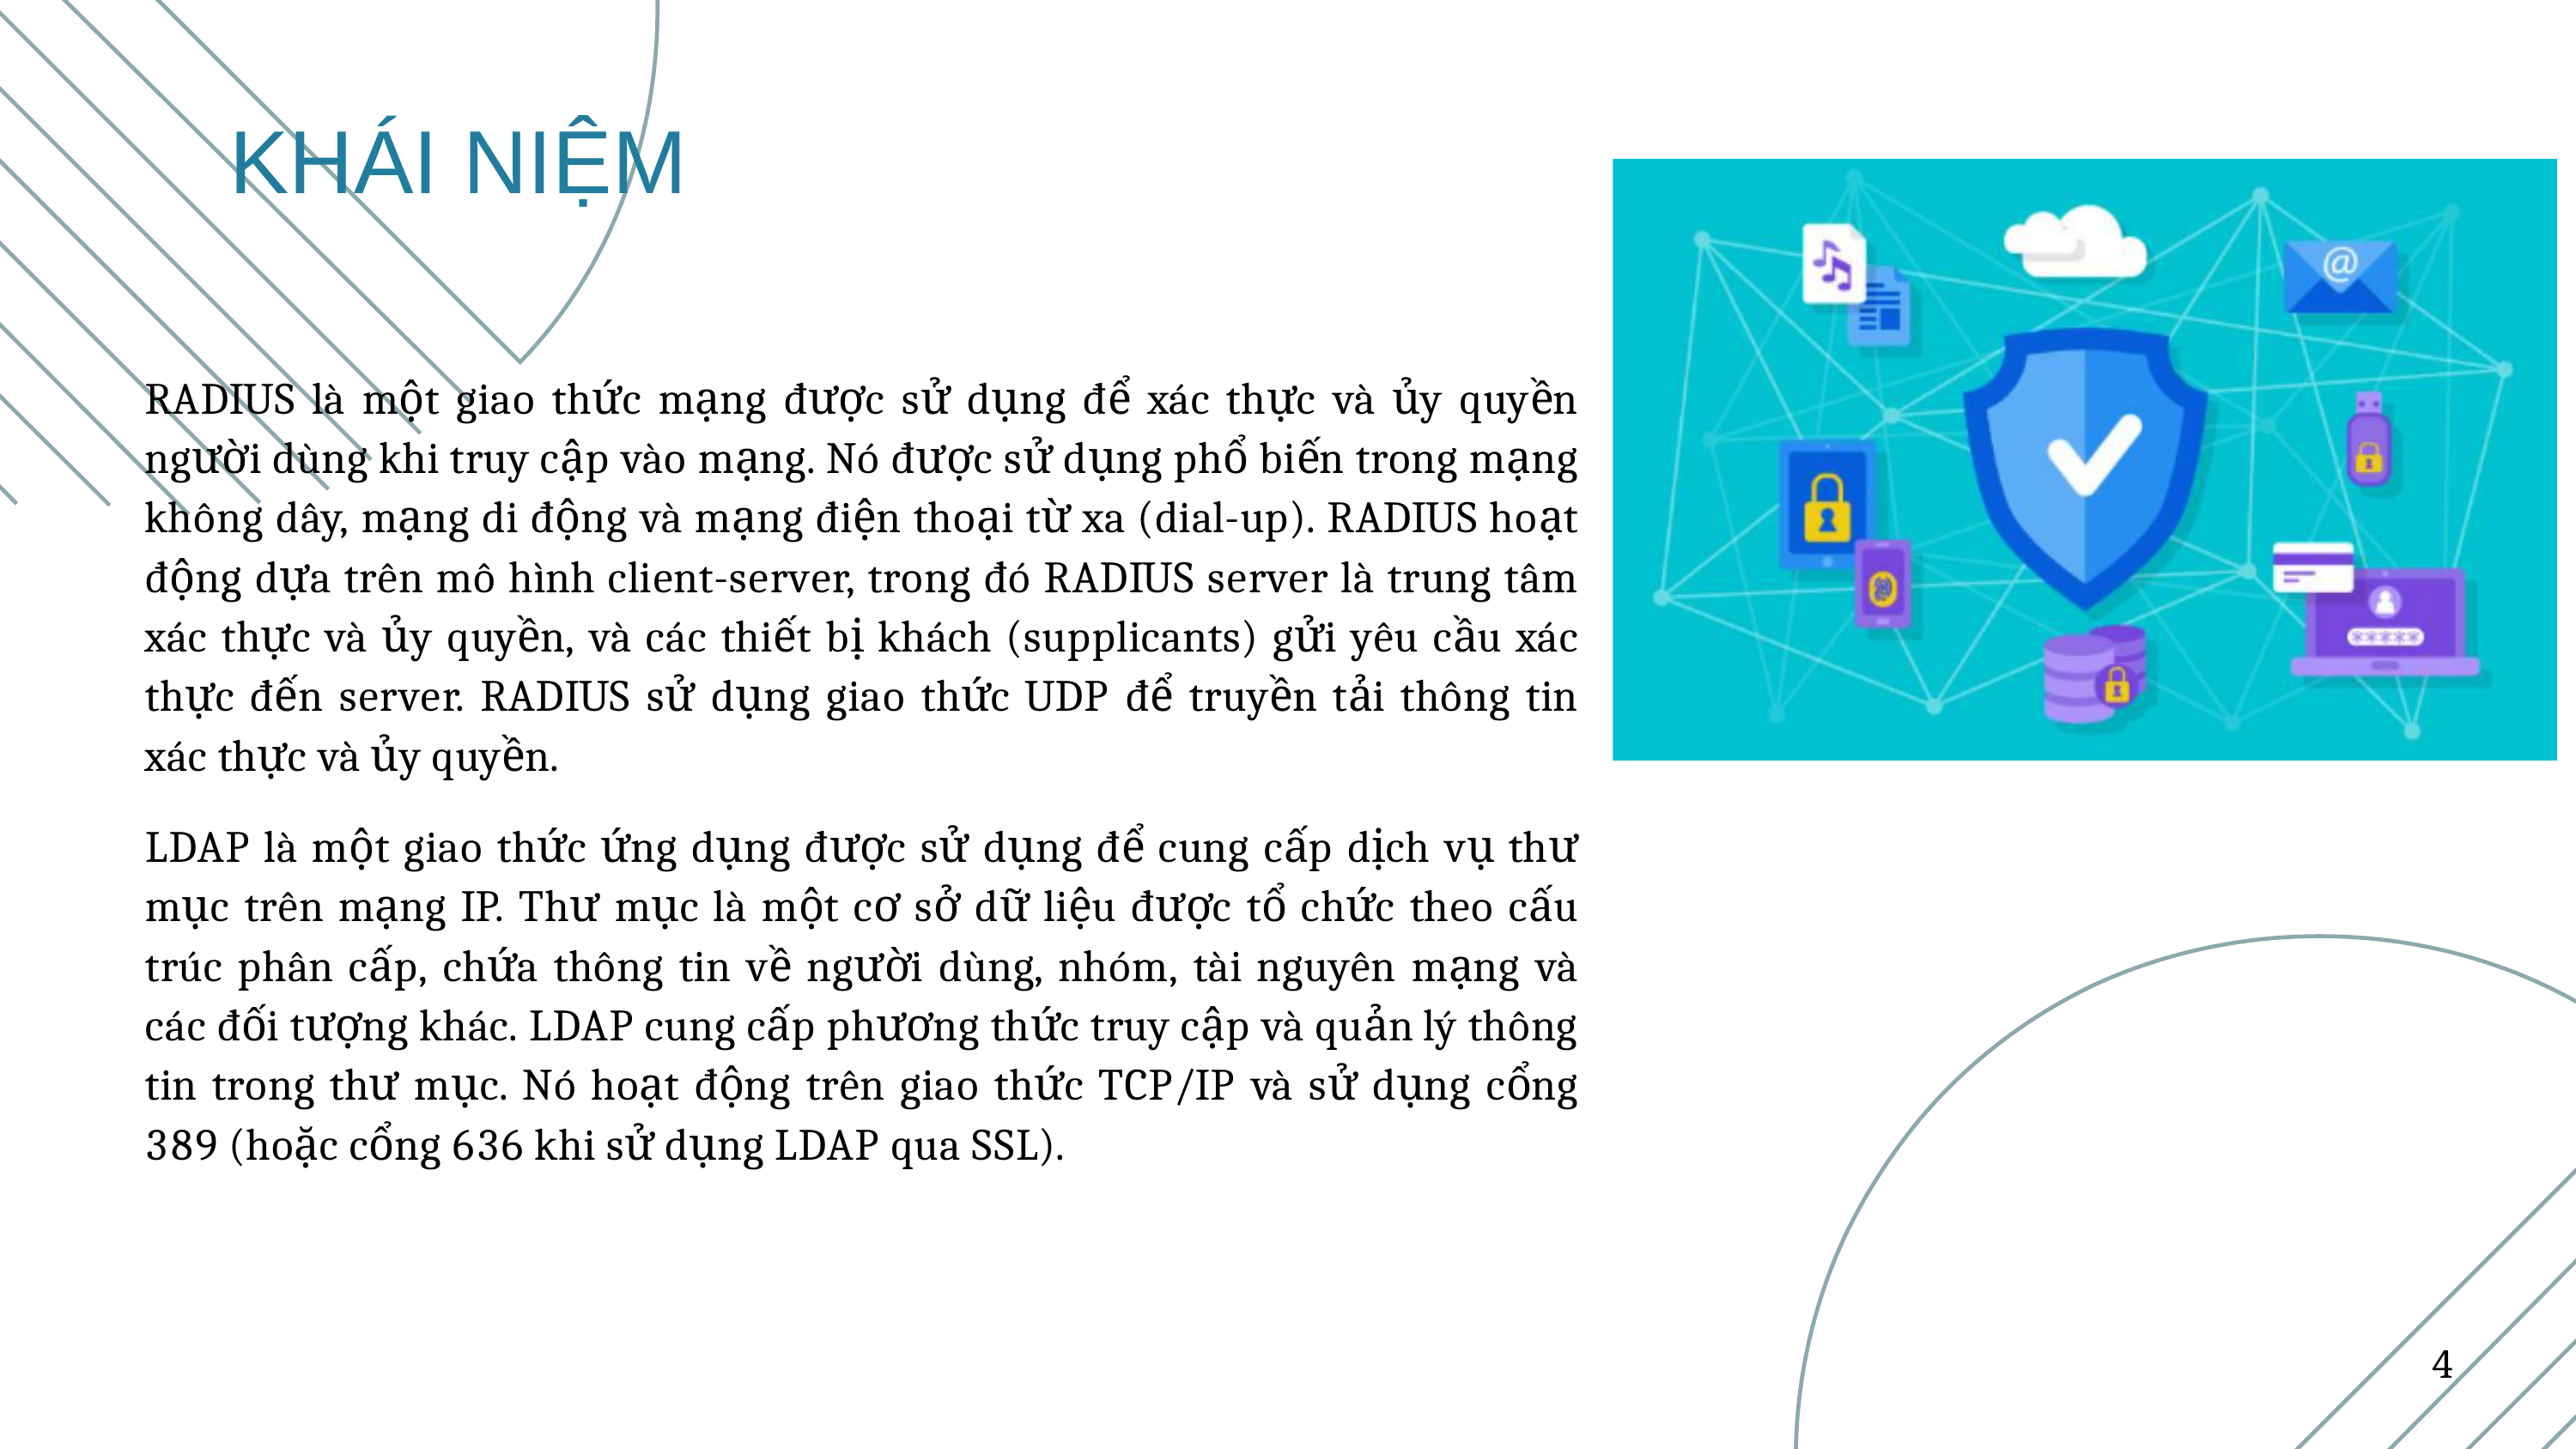

KHÁI NIỆM

RADIUS là một giao thức mạng được sử dụng để xác thực và ủy quyền người dùng khi truy cập vào mạng. Nó được sử dụng phổ biến trong mạng không dây, mạng di động và mạng điện thoại từ xa (dial-up). RADIUS hoạt động dựa trên mô hình client-server, trong đó RADIUS server là trung tâm xác thực và ủy quyền, và các thiết bị khách (supplicants) gửi yêu cầu xác thực đến server. RADIUS sử dụng giao thức UDP để truyền tải thông tin xác thực và ủy quyền.

LDAP là một giao thức ứng dụng được sử dụng để cung cấp dịch vụ thư mục trên mạng IP. Thư mục là một cơ sở dữ liệu được tổ chức theo cấu trúc phân cấp, chứa thông tin về người dùng, nhóm, tài nguyên mạng và các đối tượng khác. LDAP cung cấp phương thức truy cập và quản lý thông tin trong thư mục. Nó hoạt động trên giao thức TCP/IP và sử dụng cổng 389 (hoặc cổng 636 khi sử dụng LDAP qua SSL).

4